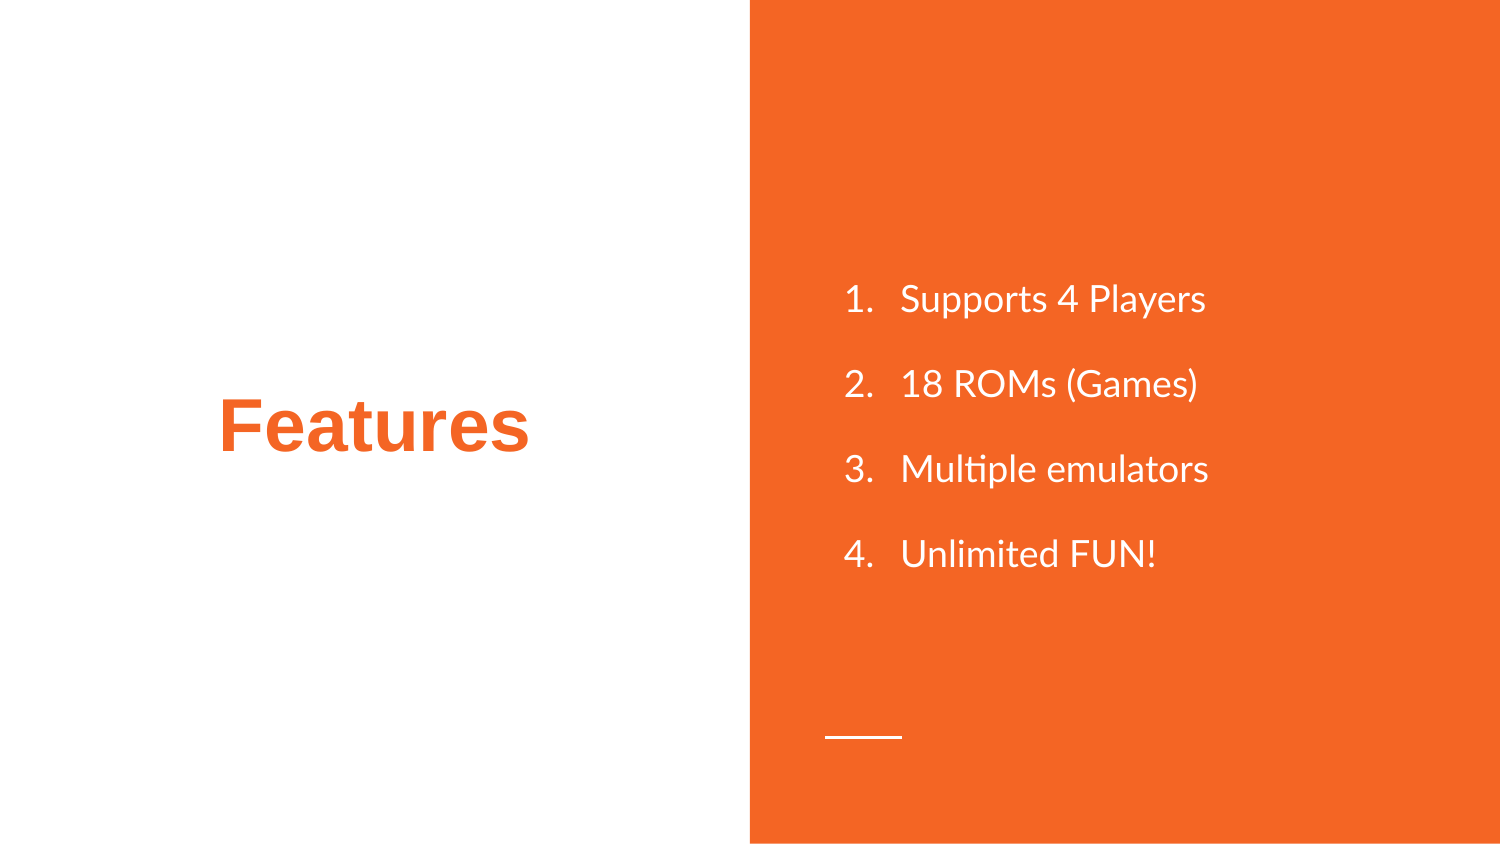

Supports 4 Players
18 ROMs (Games)
Multiple emulators
Unlimited FUN!
# Features